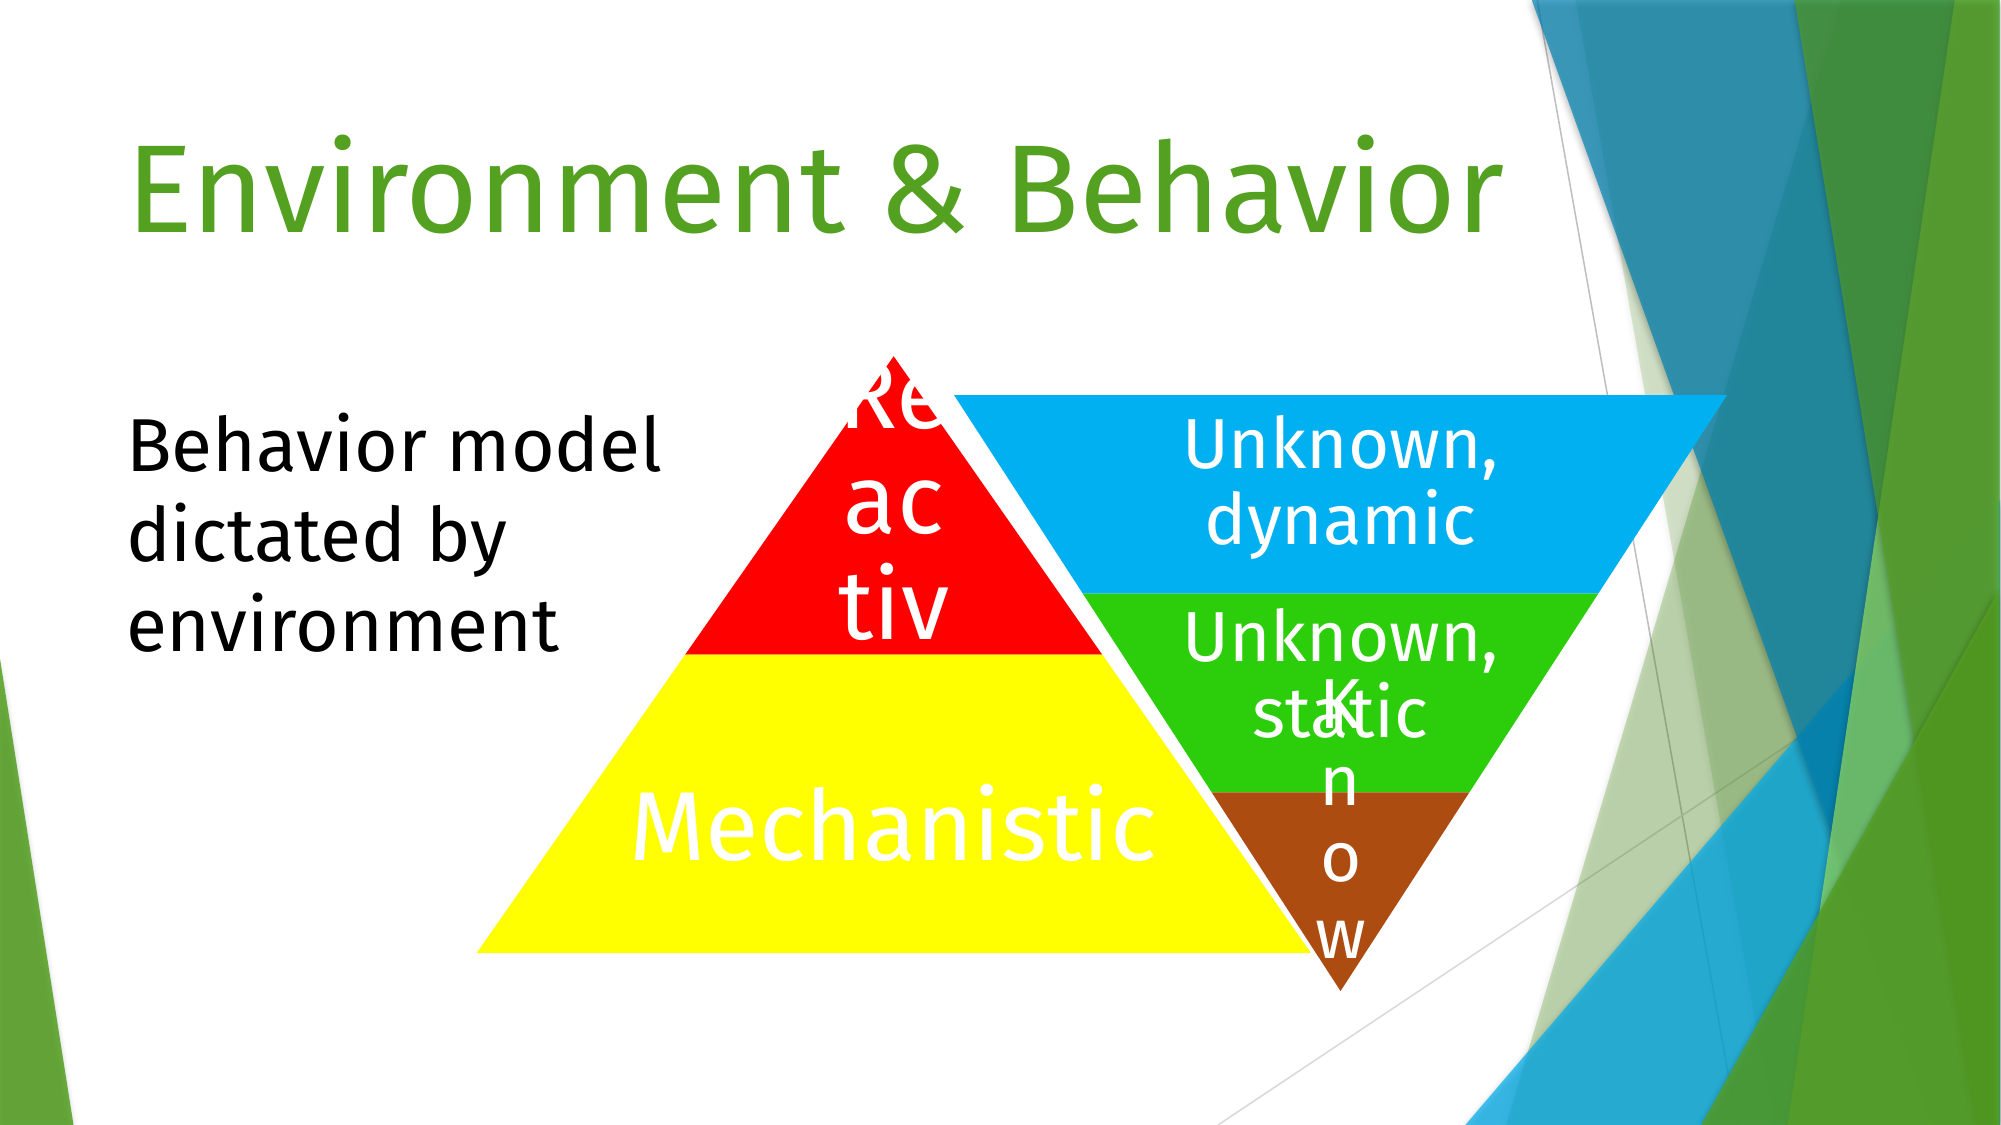

# Environment & Behavior
Behavior model dictated by environment
Reactive
Mechanistic
Unknown, dynamic
Unknown, static
Known